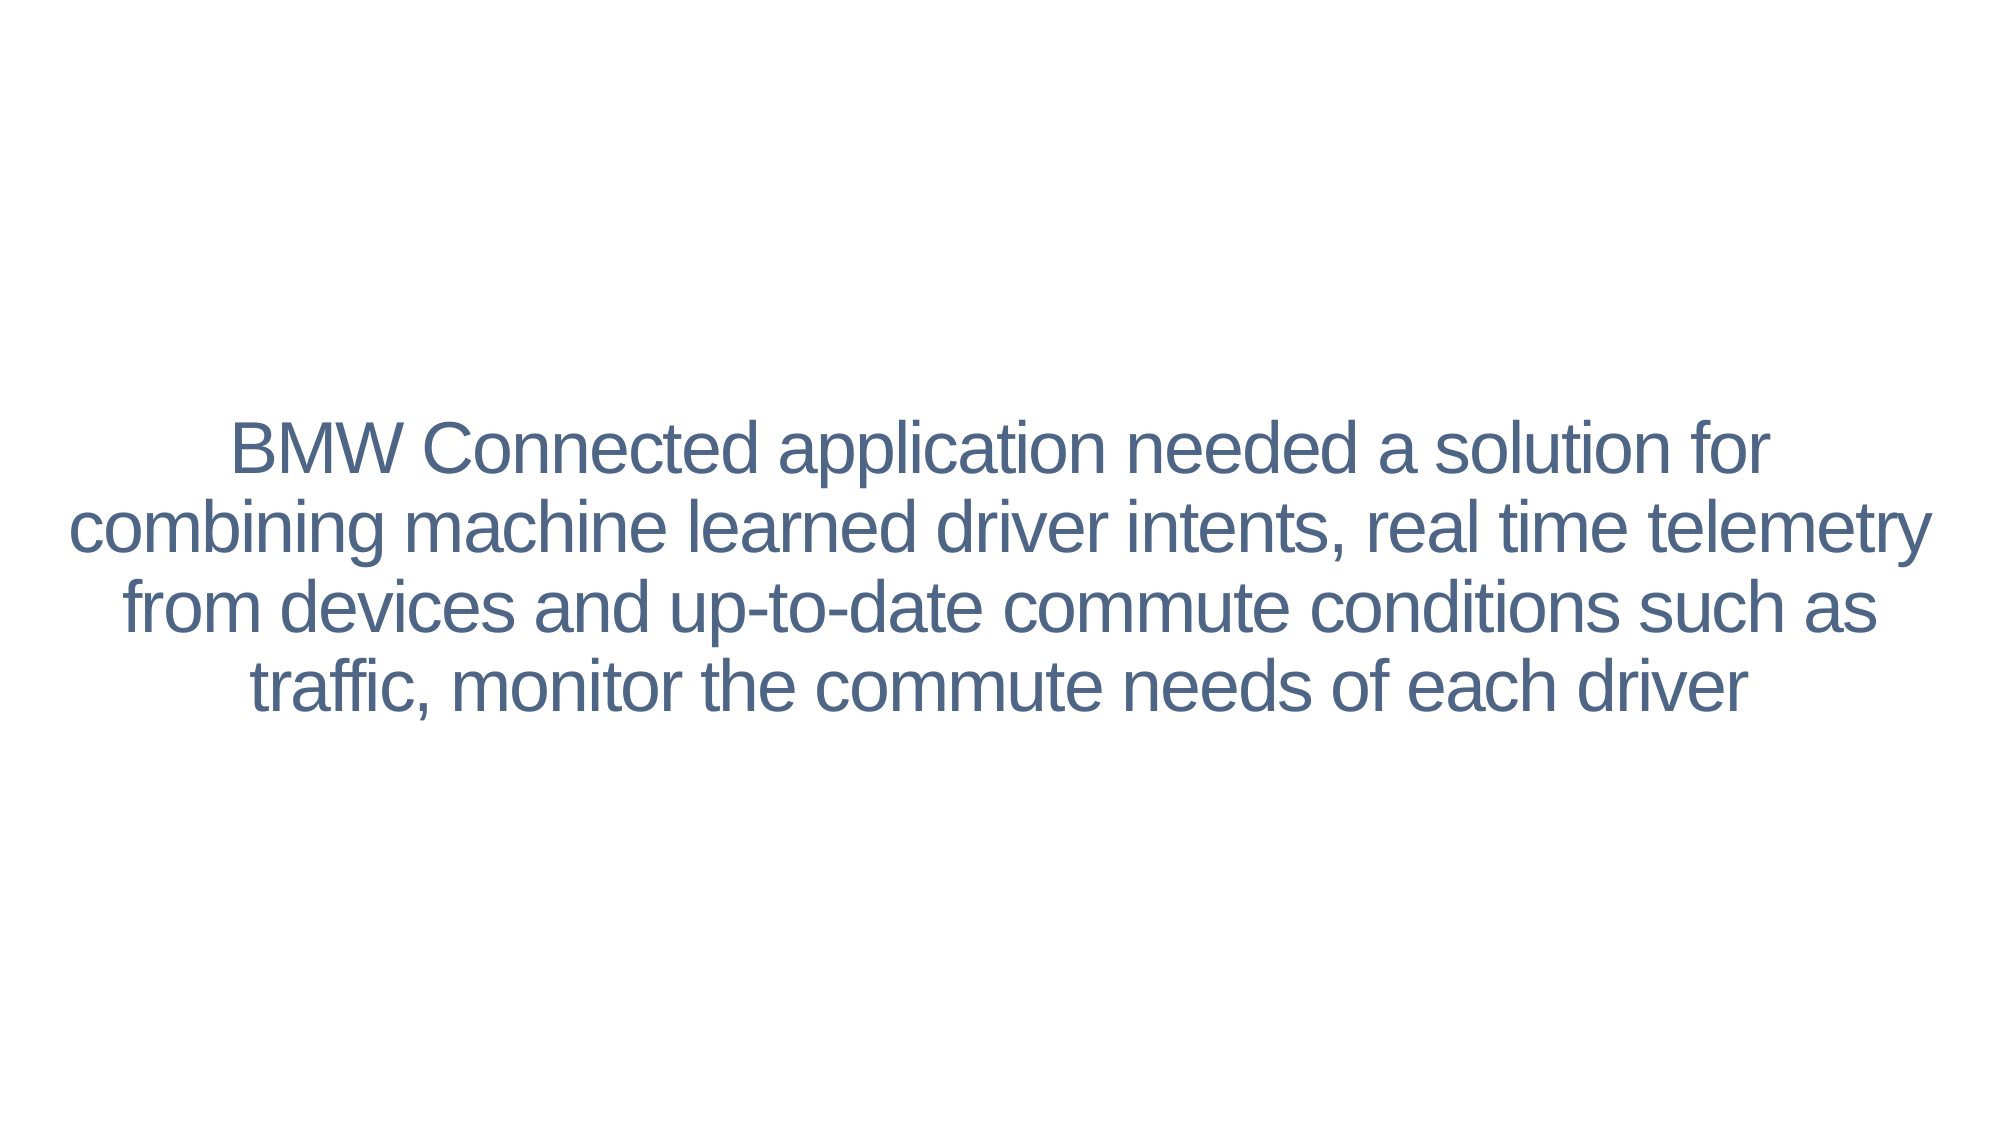

# BMW Connected application needed a solution for combining machine learned driver intents, real time telemetry from devices and up-to-date commute conditions such as traffic, monitor the commute needs of each driver